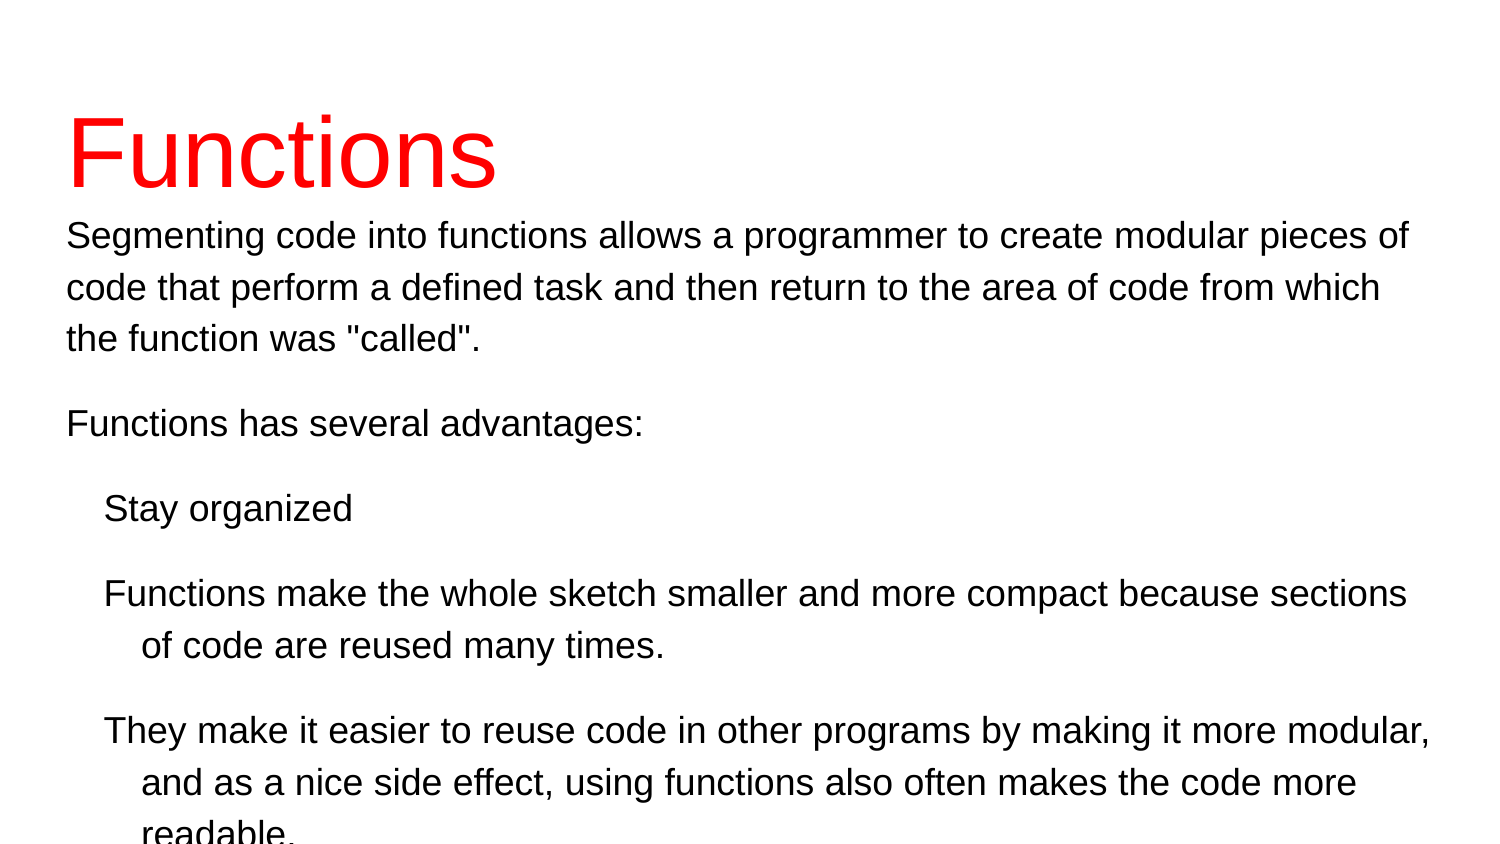

# Functions
Segmenting code into functions allows a programmer to create modular pieces of code that perform a defined task and then return to the area of code from which the function was "called".
Functions has several advantages:
Stay organized
Functions make the whole sketch smaller and more compact because sections of code are reused many times.
They make it easier to reuse code in other programs by making it more modular, and as a nice side effect, using functions also often makes the code more readable.